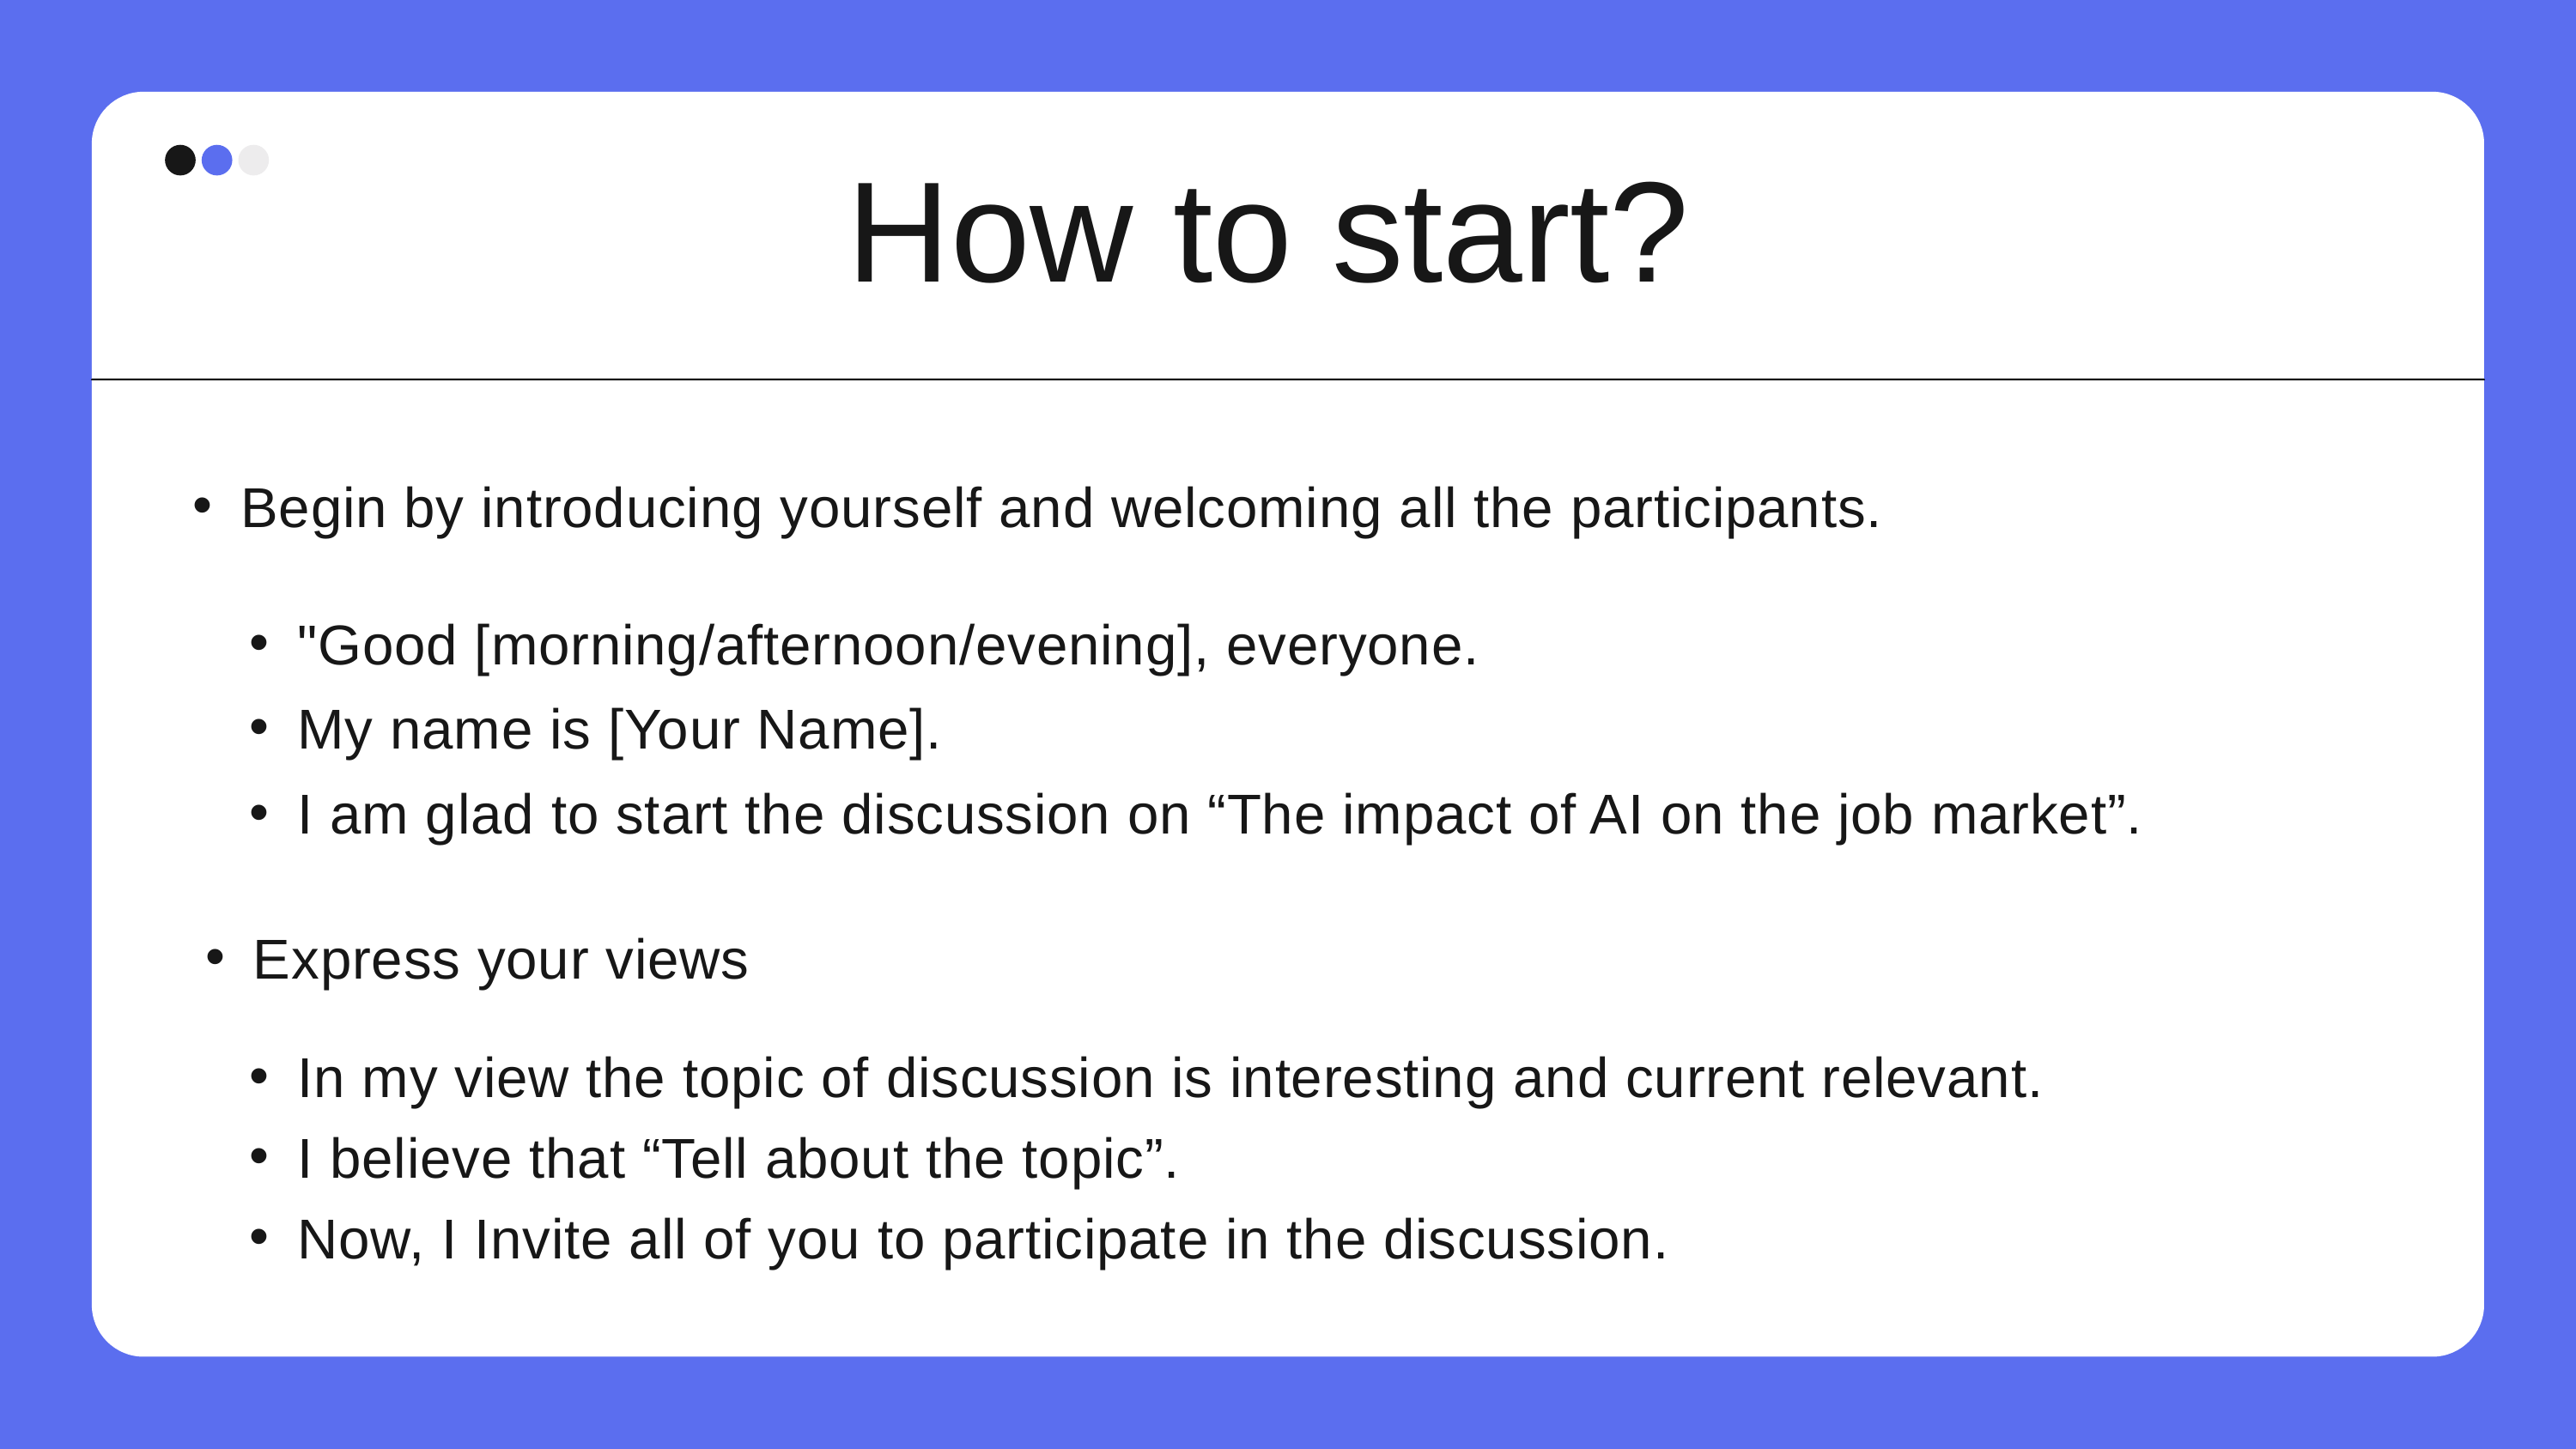

How to start?

Begin by introducing yourself and welcoming all the participants.

"Good [morning/afternoon/evening], everyone.
My name is [Your Name].
I am glad to start the discussion on “The impact of AI on the job market”.
Express your views
In my view the topic of discussion is interesting and current relevant.
I believe that “Tell about the topic”.
Now, I Invite all of you to participate in the discussion.